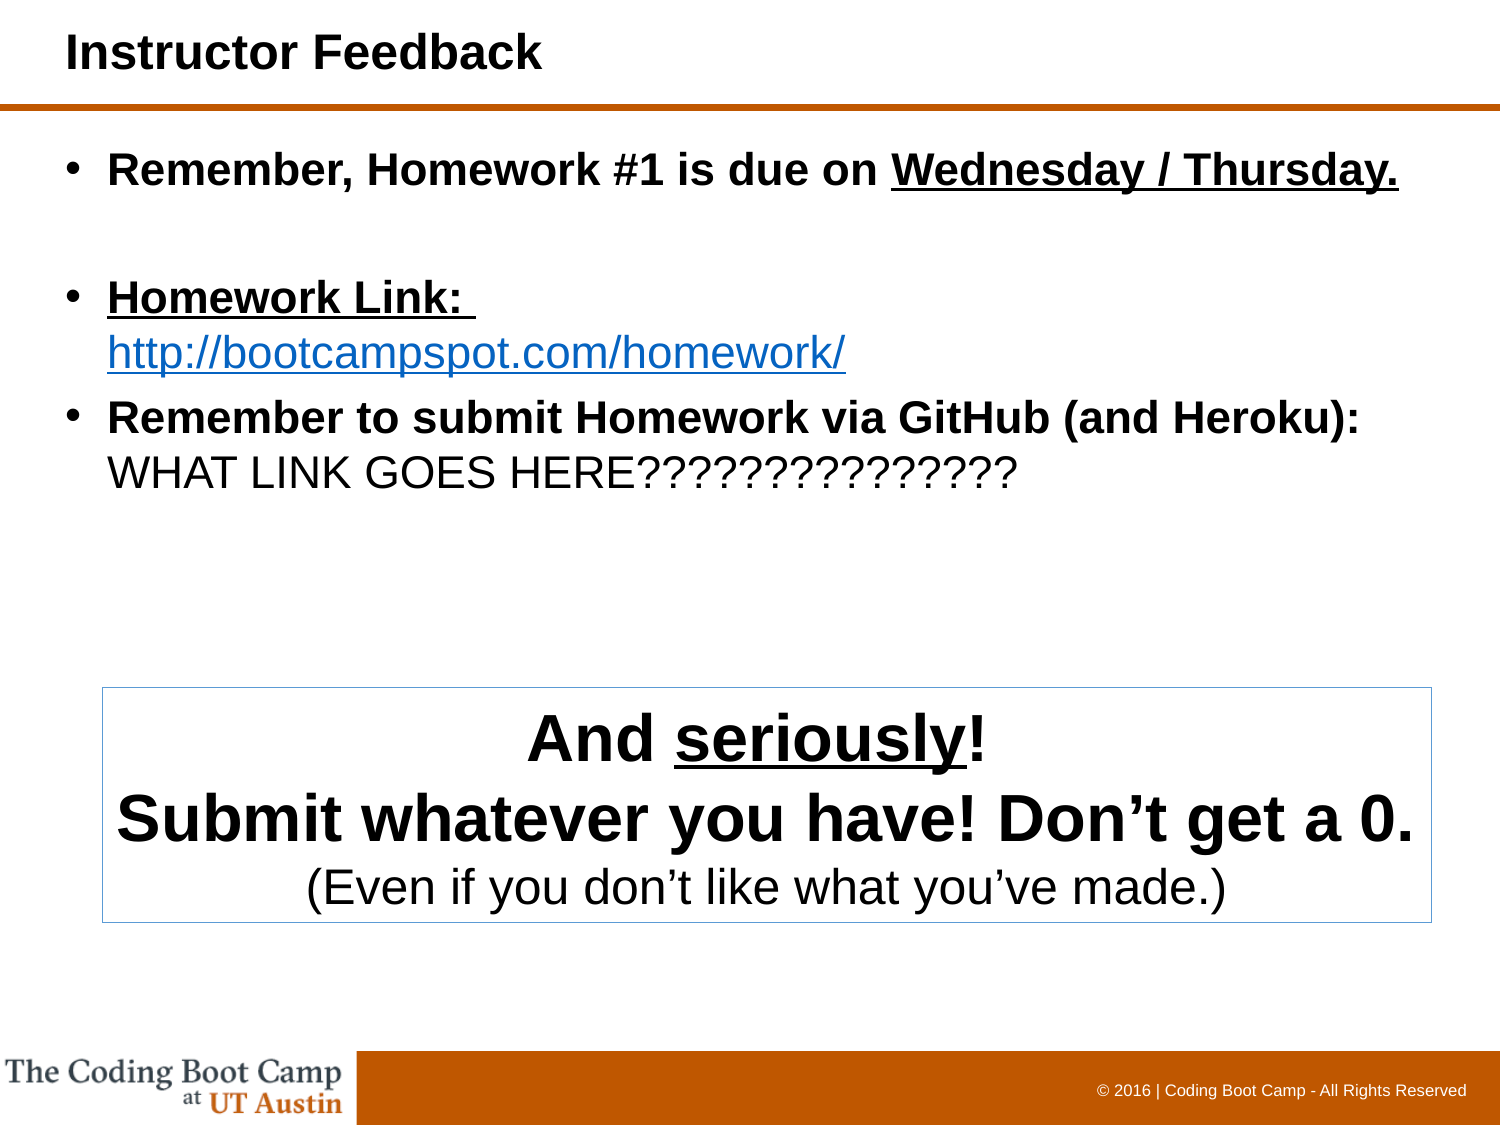

# Instructor Feedback
Remember, Homework #1 is due on Wednesday / Thursday.

Homework Link:
http://bootcampspot.com/homework/
Remember to submit Homework via GitHub (and Heroku):
WHAT LINK GOES HERE???????????????

And seriously!
Submit whatever you have! Don’t get a 0.
(Even if you don’t like what you’ve made.)